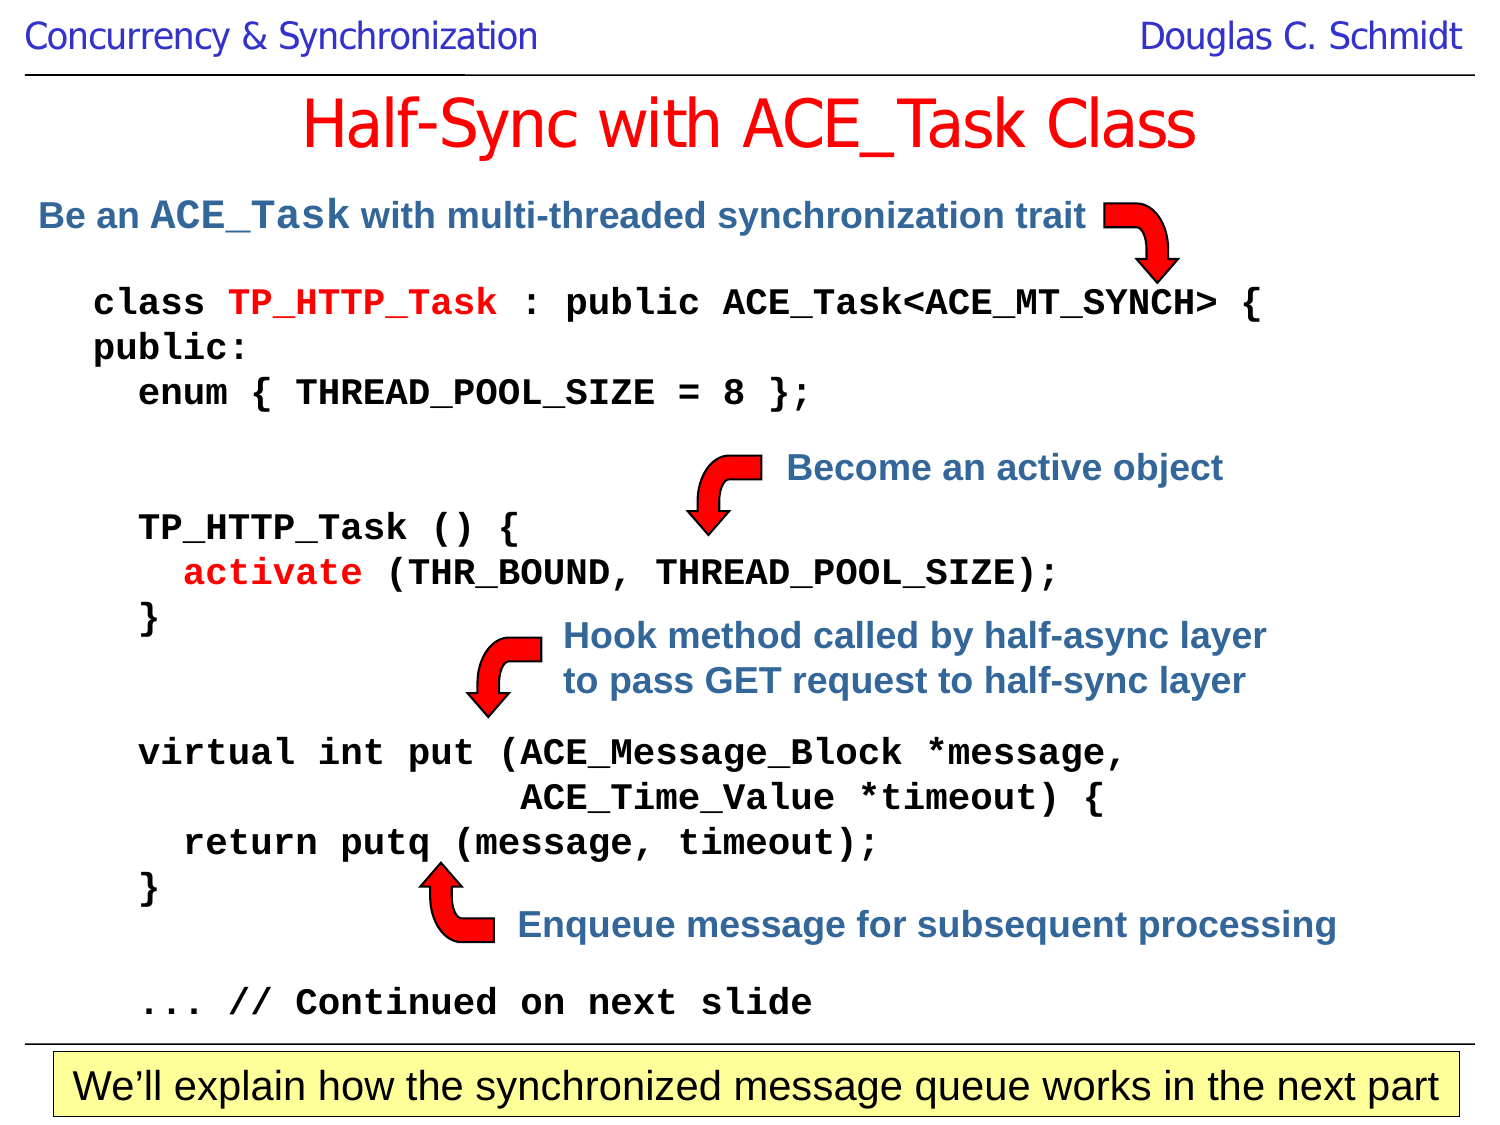

# Half-Sync with ACE_Task Class
Be an ACE_Task with multi-threaded synchronization trait

class TP_HTTP_Task : public ACE_Task<ACE_MT_SYNCH> {
public:
  enum { THREAD_POOL_SIZE = 8 };

  TP_HTTP_Task () {
    activate (THR_BOUND, THREAD_POOL_SIZE);
  }

  virtual int put (ACE_Message_Block *message,
                   ACE_Time_Value *timeout) {
    return putq (message, timeout);
  }

  ... // Continued on next slide
Become an active object

Hook method called by half-async layer to pass GET request to half-sync layer

Enqueue message for subsequent processing

We’ll explain how the synchronized message queue works in the next part